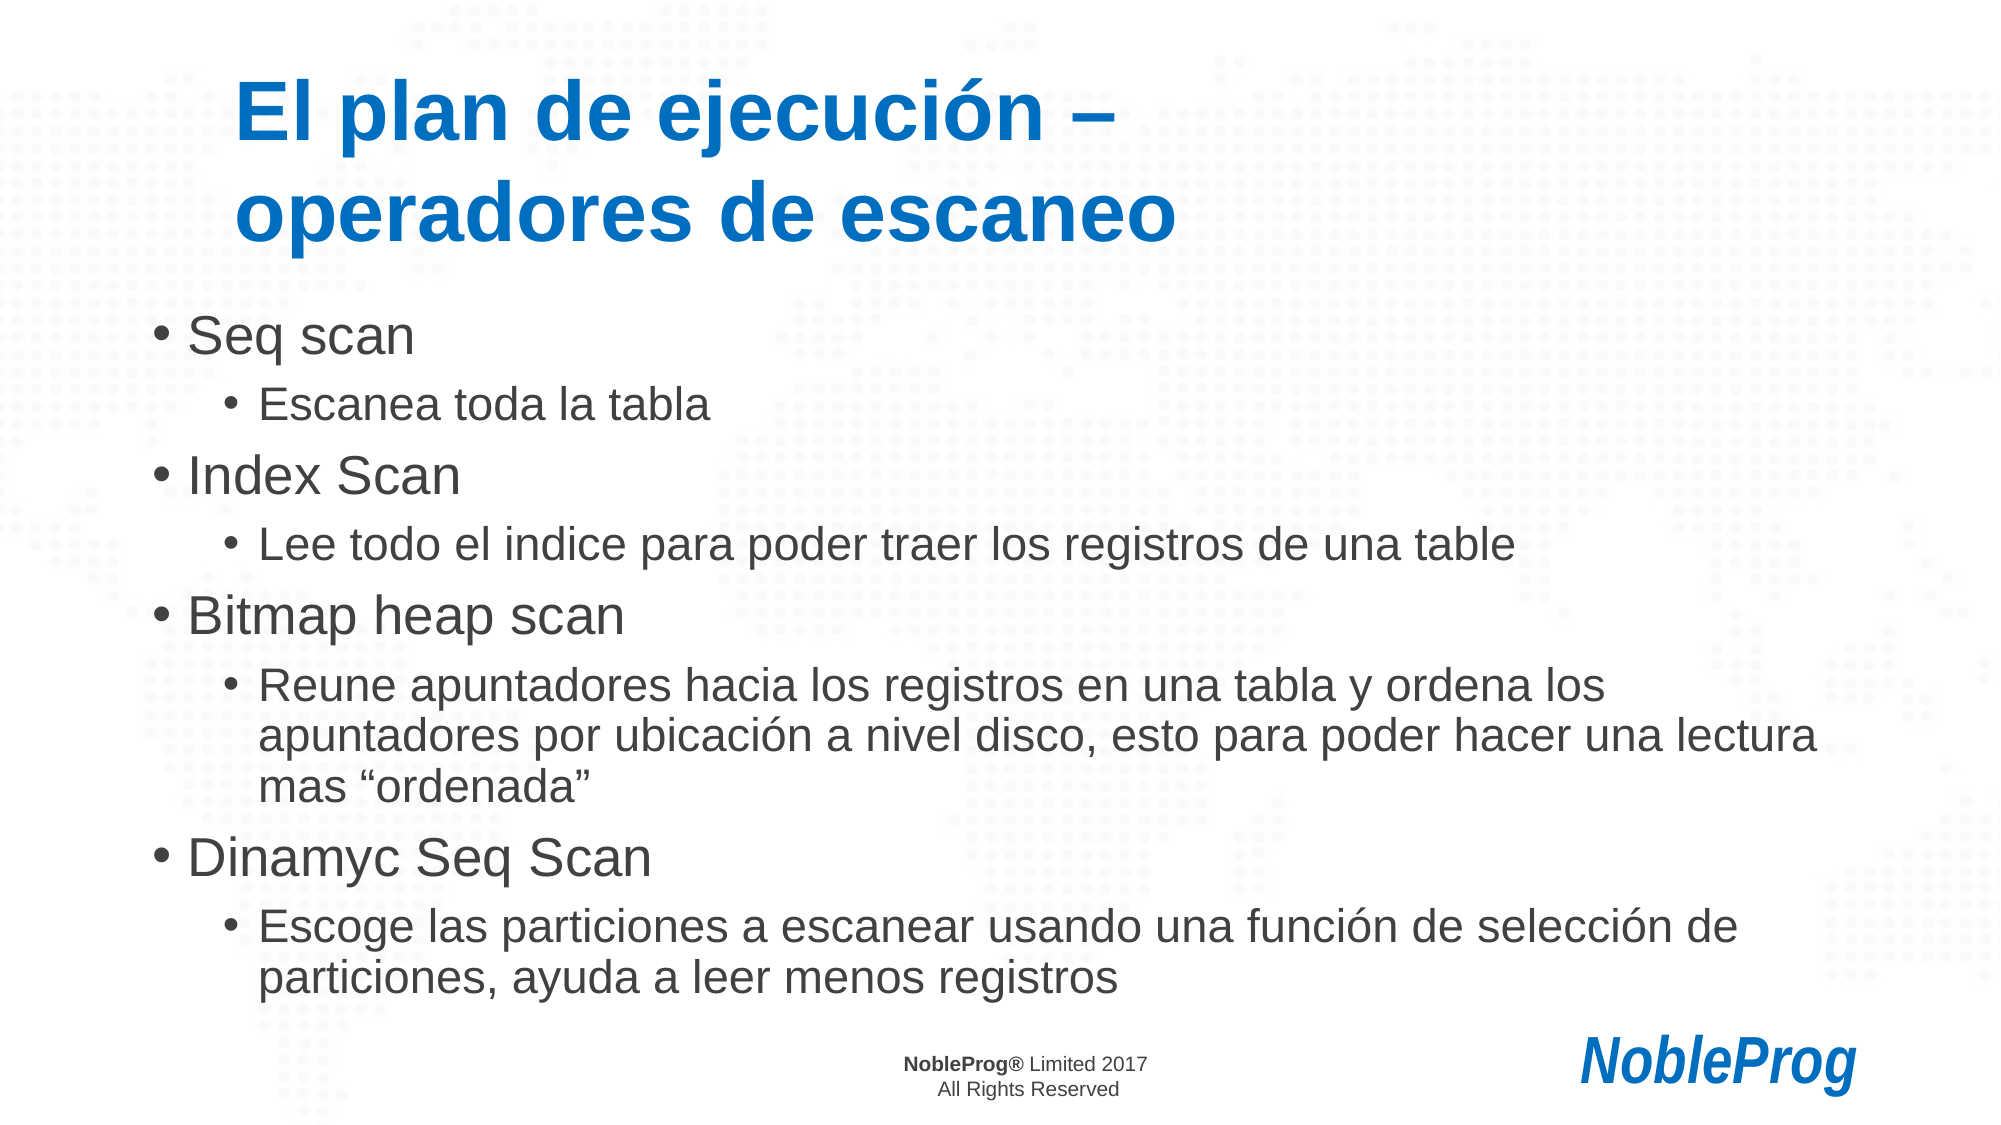

# El plan de ejecución – operadores de escaneo
Seq scan
Escanea toda la tabla
Index Scan
Lee todo el indice para poder traer los registros de una table
Bitmap heap scan
Reune apuntadores hacia los registros en una tabla y ordena los apuntadores por ubicación a nivel disco, esto para poder hacer una lectura mas “ordenada”
Dinamyc Seq Scan
Escoge las particiones a escanear usando una función de selección de particiones, ayuda a leer menos registros